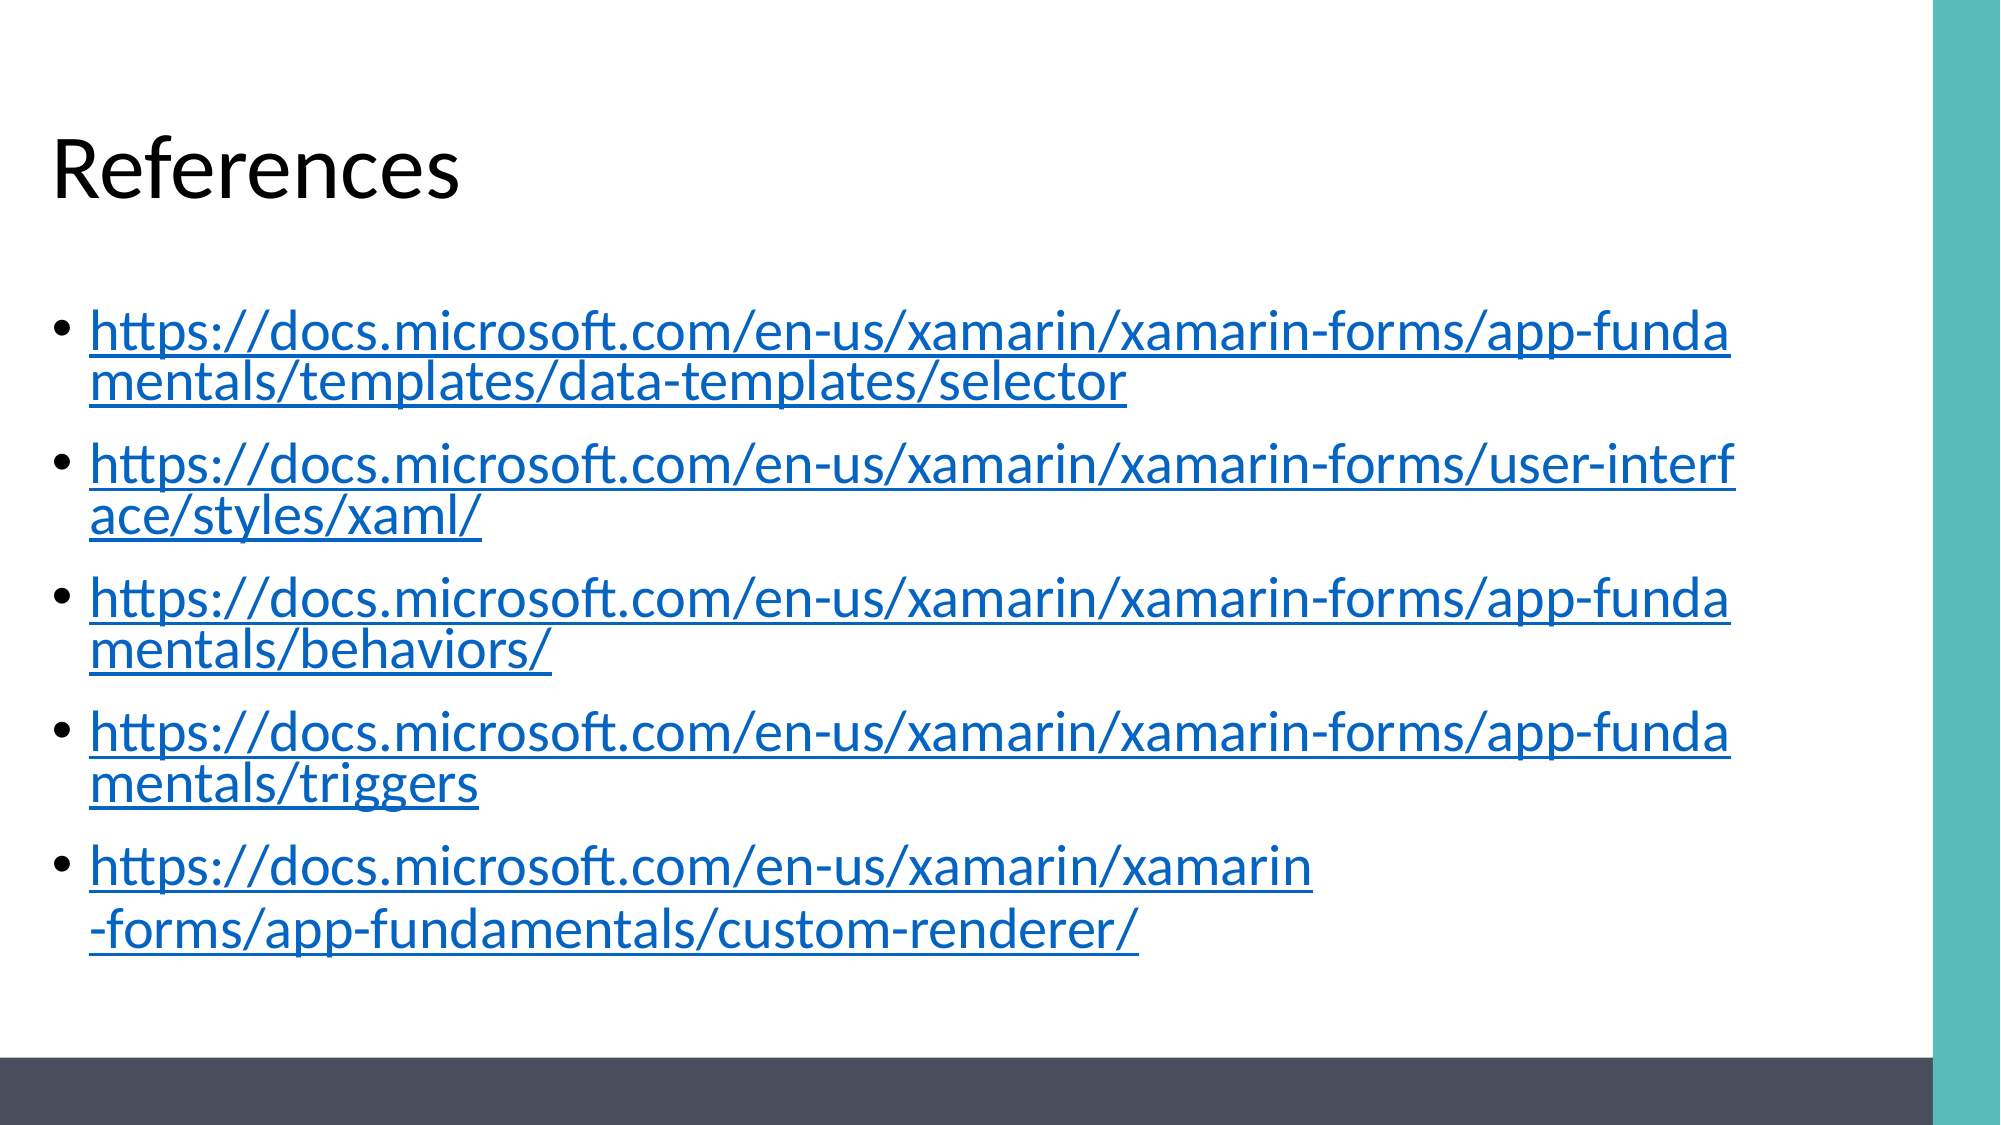

# References
https://docs.microsoft.com/en-us/xamarin/xamarin-forms/app-fundamentals/templates/data-templates/selector
https://docs.microsoft.com/en-us/xamarin/xamarin-forms/user-interface/styles/xaml/
https://docs.microsoft.com/en-us/xamarin/xamarin-forms/app-fundamentals/behaviors/
https://docs.microsoft.com/en-us/xamarin/xamarin-forms/app-fundamentals/triggers
https://docs.microsoft.com/en-us/xamarin/xamarin-forms/app-fundamentals/custom-renderer/